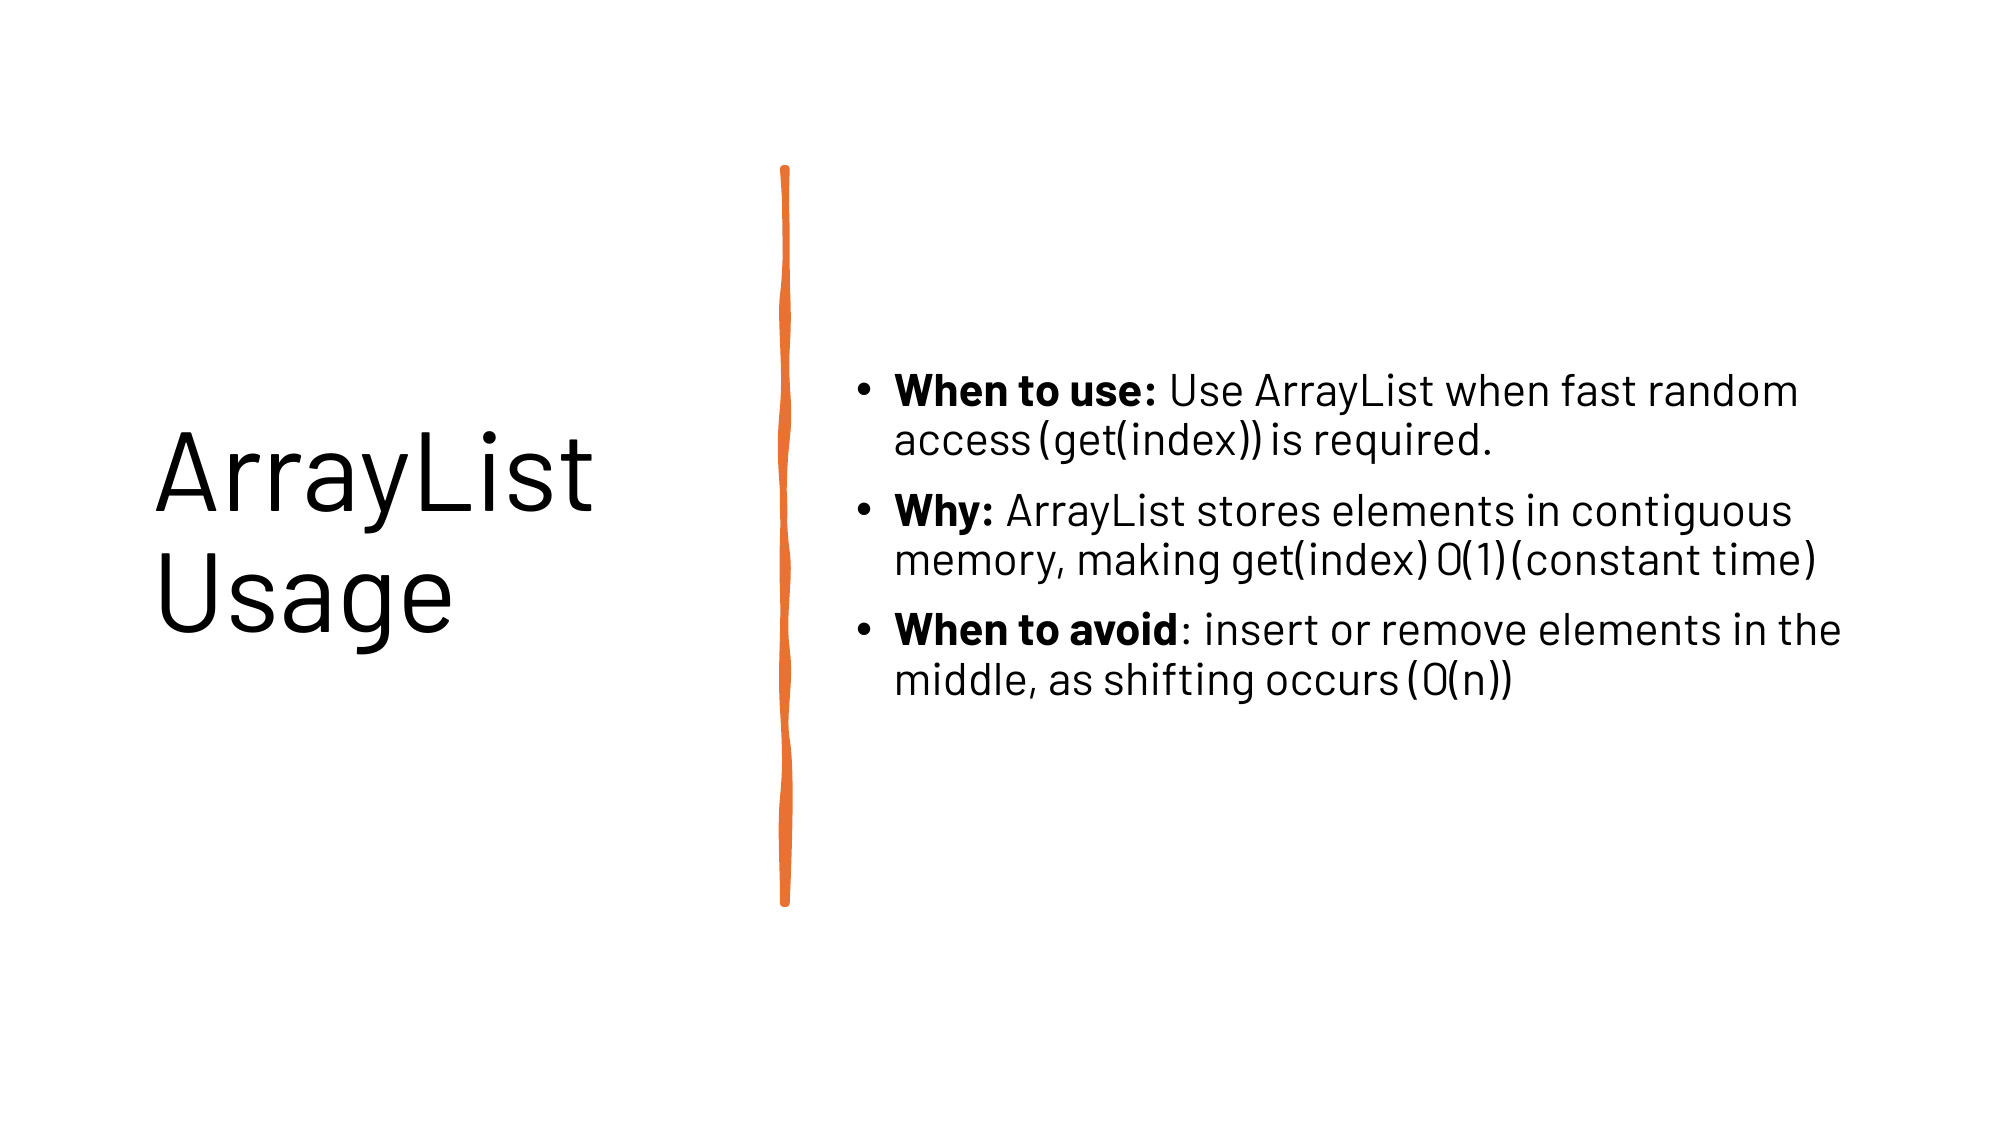

# ArrayList Usage
When to use: Use ArrayList when fast random access (get(index)) is required.
Why: ArrayList stores elements in contiguous memory, making get(index) O(1) (constant time)
When to avoid: insert or remove elements in the middle, as shifting occurs (O(n))